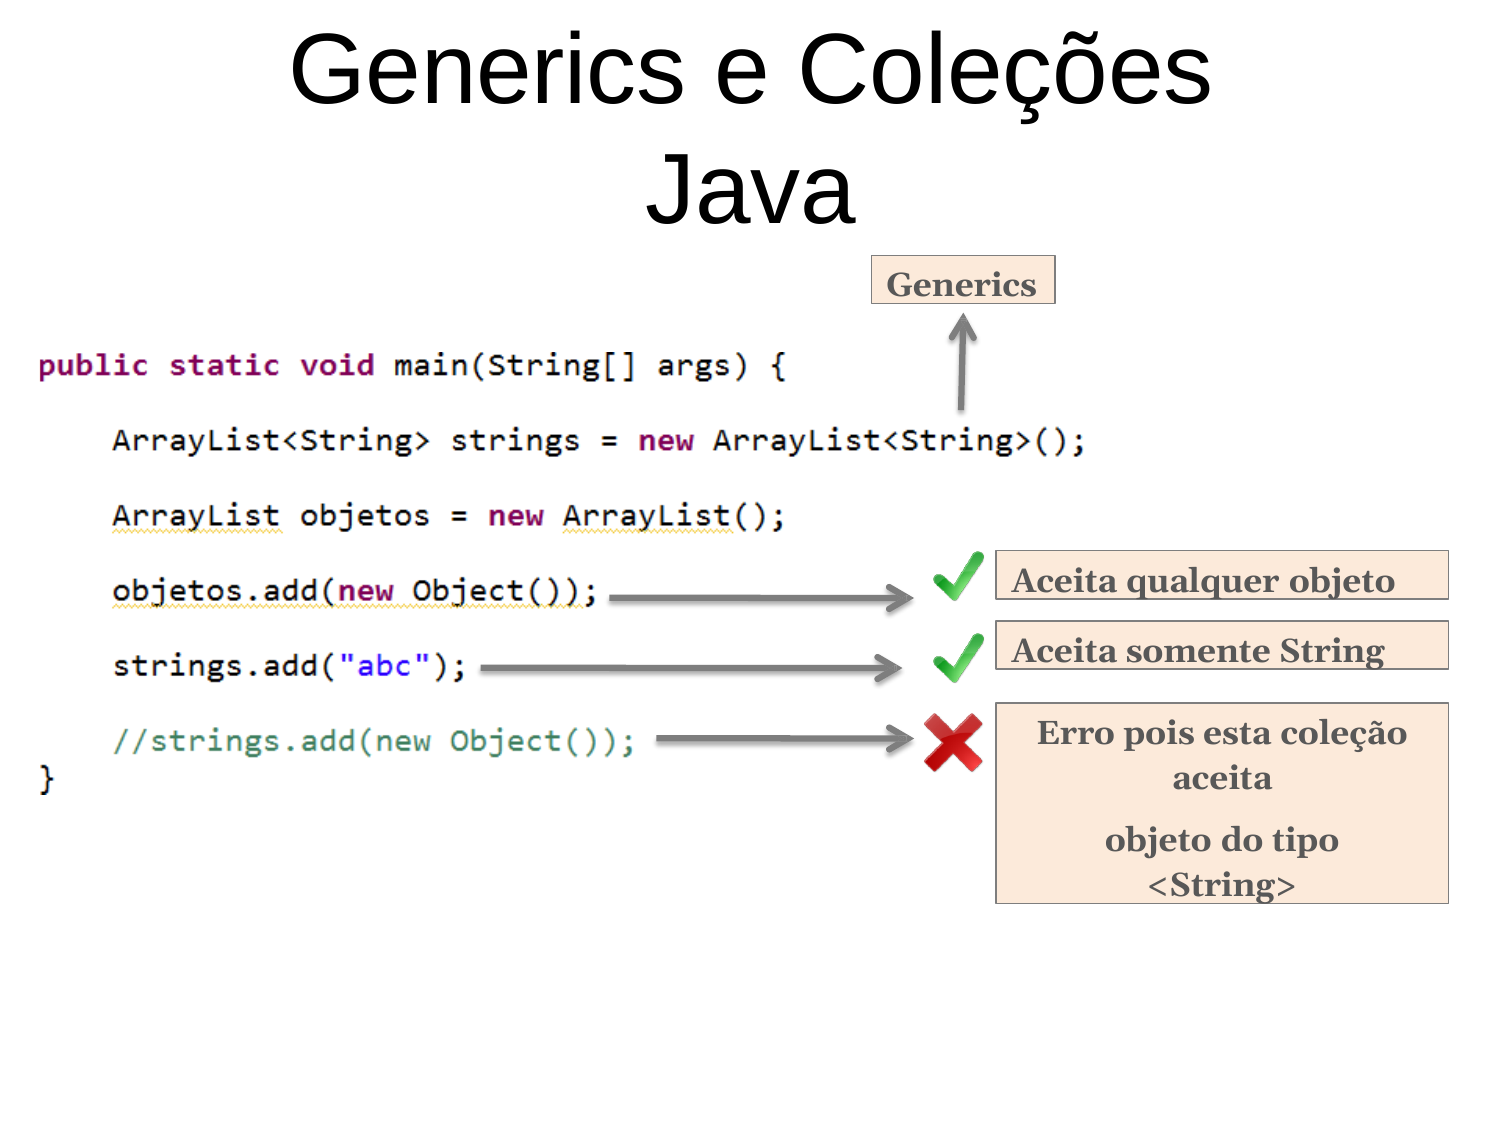

# Generics e Coleções Java
Generics

Aceita qualquer objeto

Aceita somente String
Erro pois esta coleção
aceita
objeto do tipo
<String>